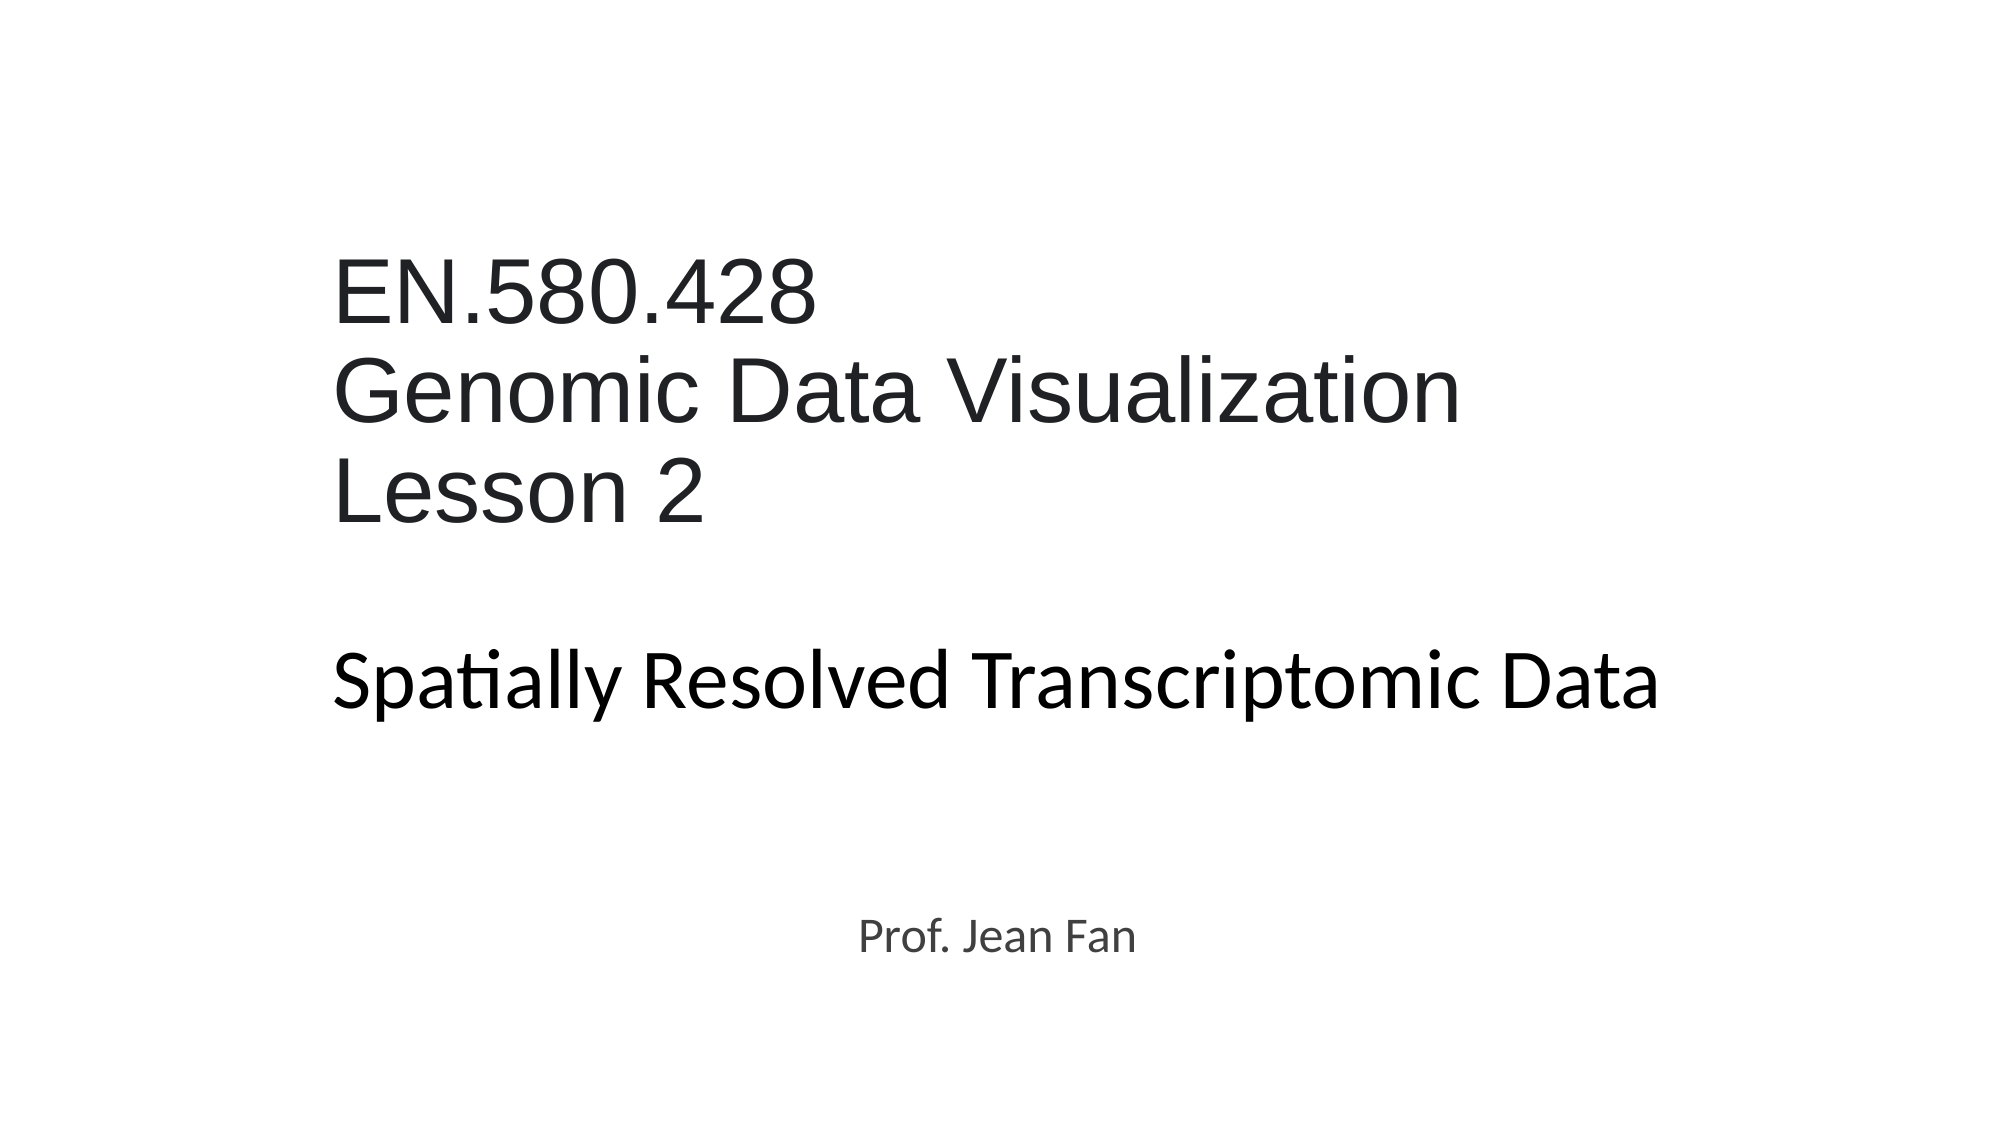

# EN.580.428 Genomic Data Visualization Lesson 2 Spatially Resolved Transcriptomic Data
Prof. Jean Fan